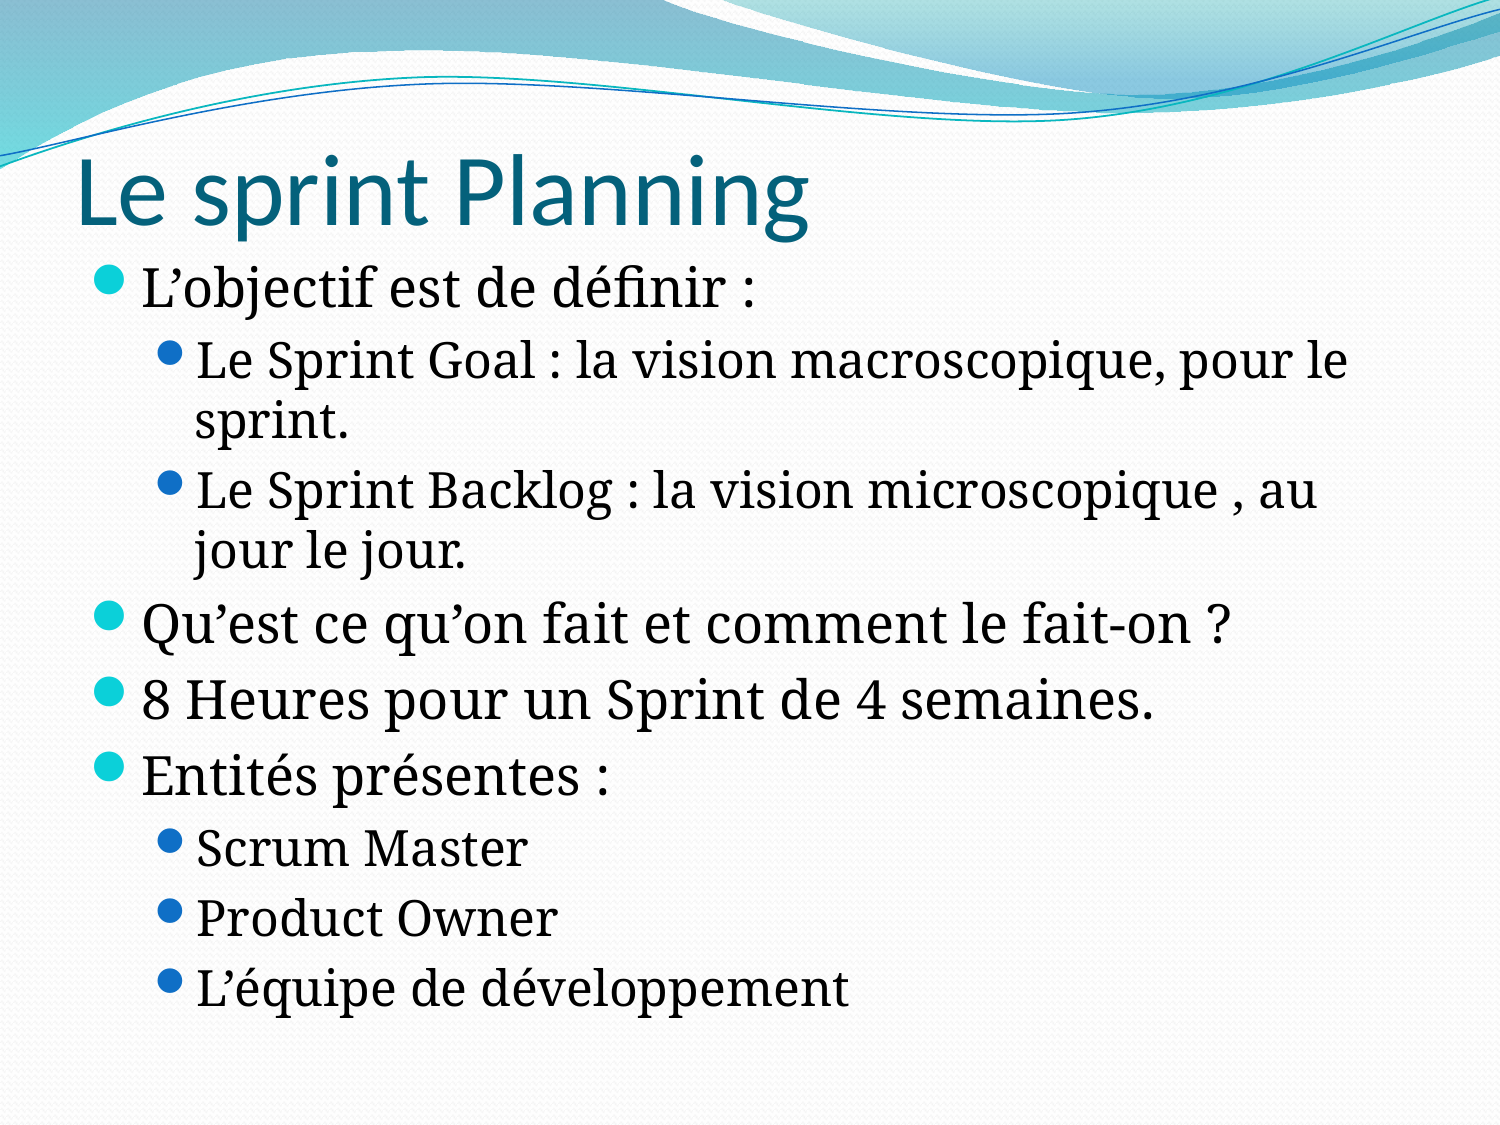

# Le sprint Planning
L’objectif est de définir :
Le Sprint Goal : la vision macroscopique, pour le sprint.
Le Sprint Backlog : la vision microscopique , au jour le jour.
Qu’est ce qu’on fait et comment le fait-on ?
8 Heures pour un Sprint de 4 semaines.
Entités présentes :
Scrum Master
Product Owner
L’équipe de développement